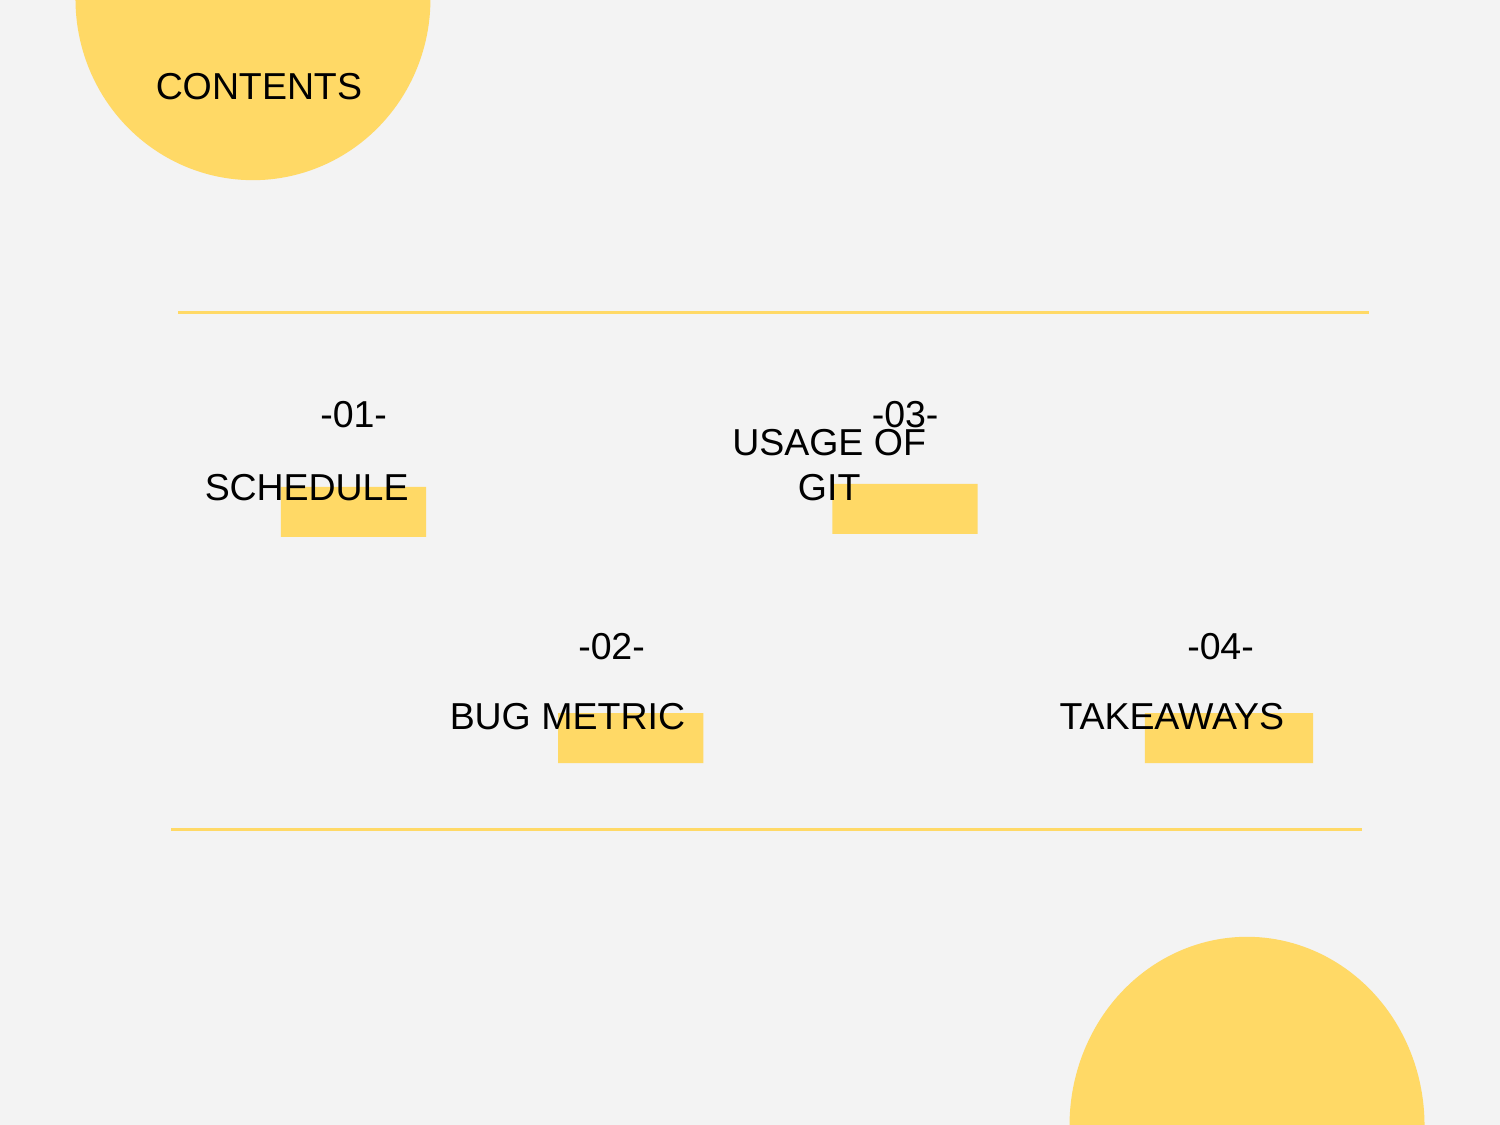

CONTENTS
-03-
-01-
USAGE OF GIT
# SCHEDULE

-02-
-04-
BUG METRIC
TAKEAWAYS